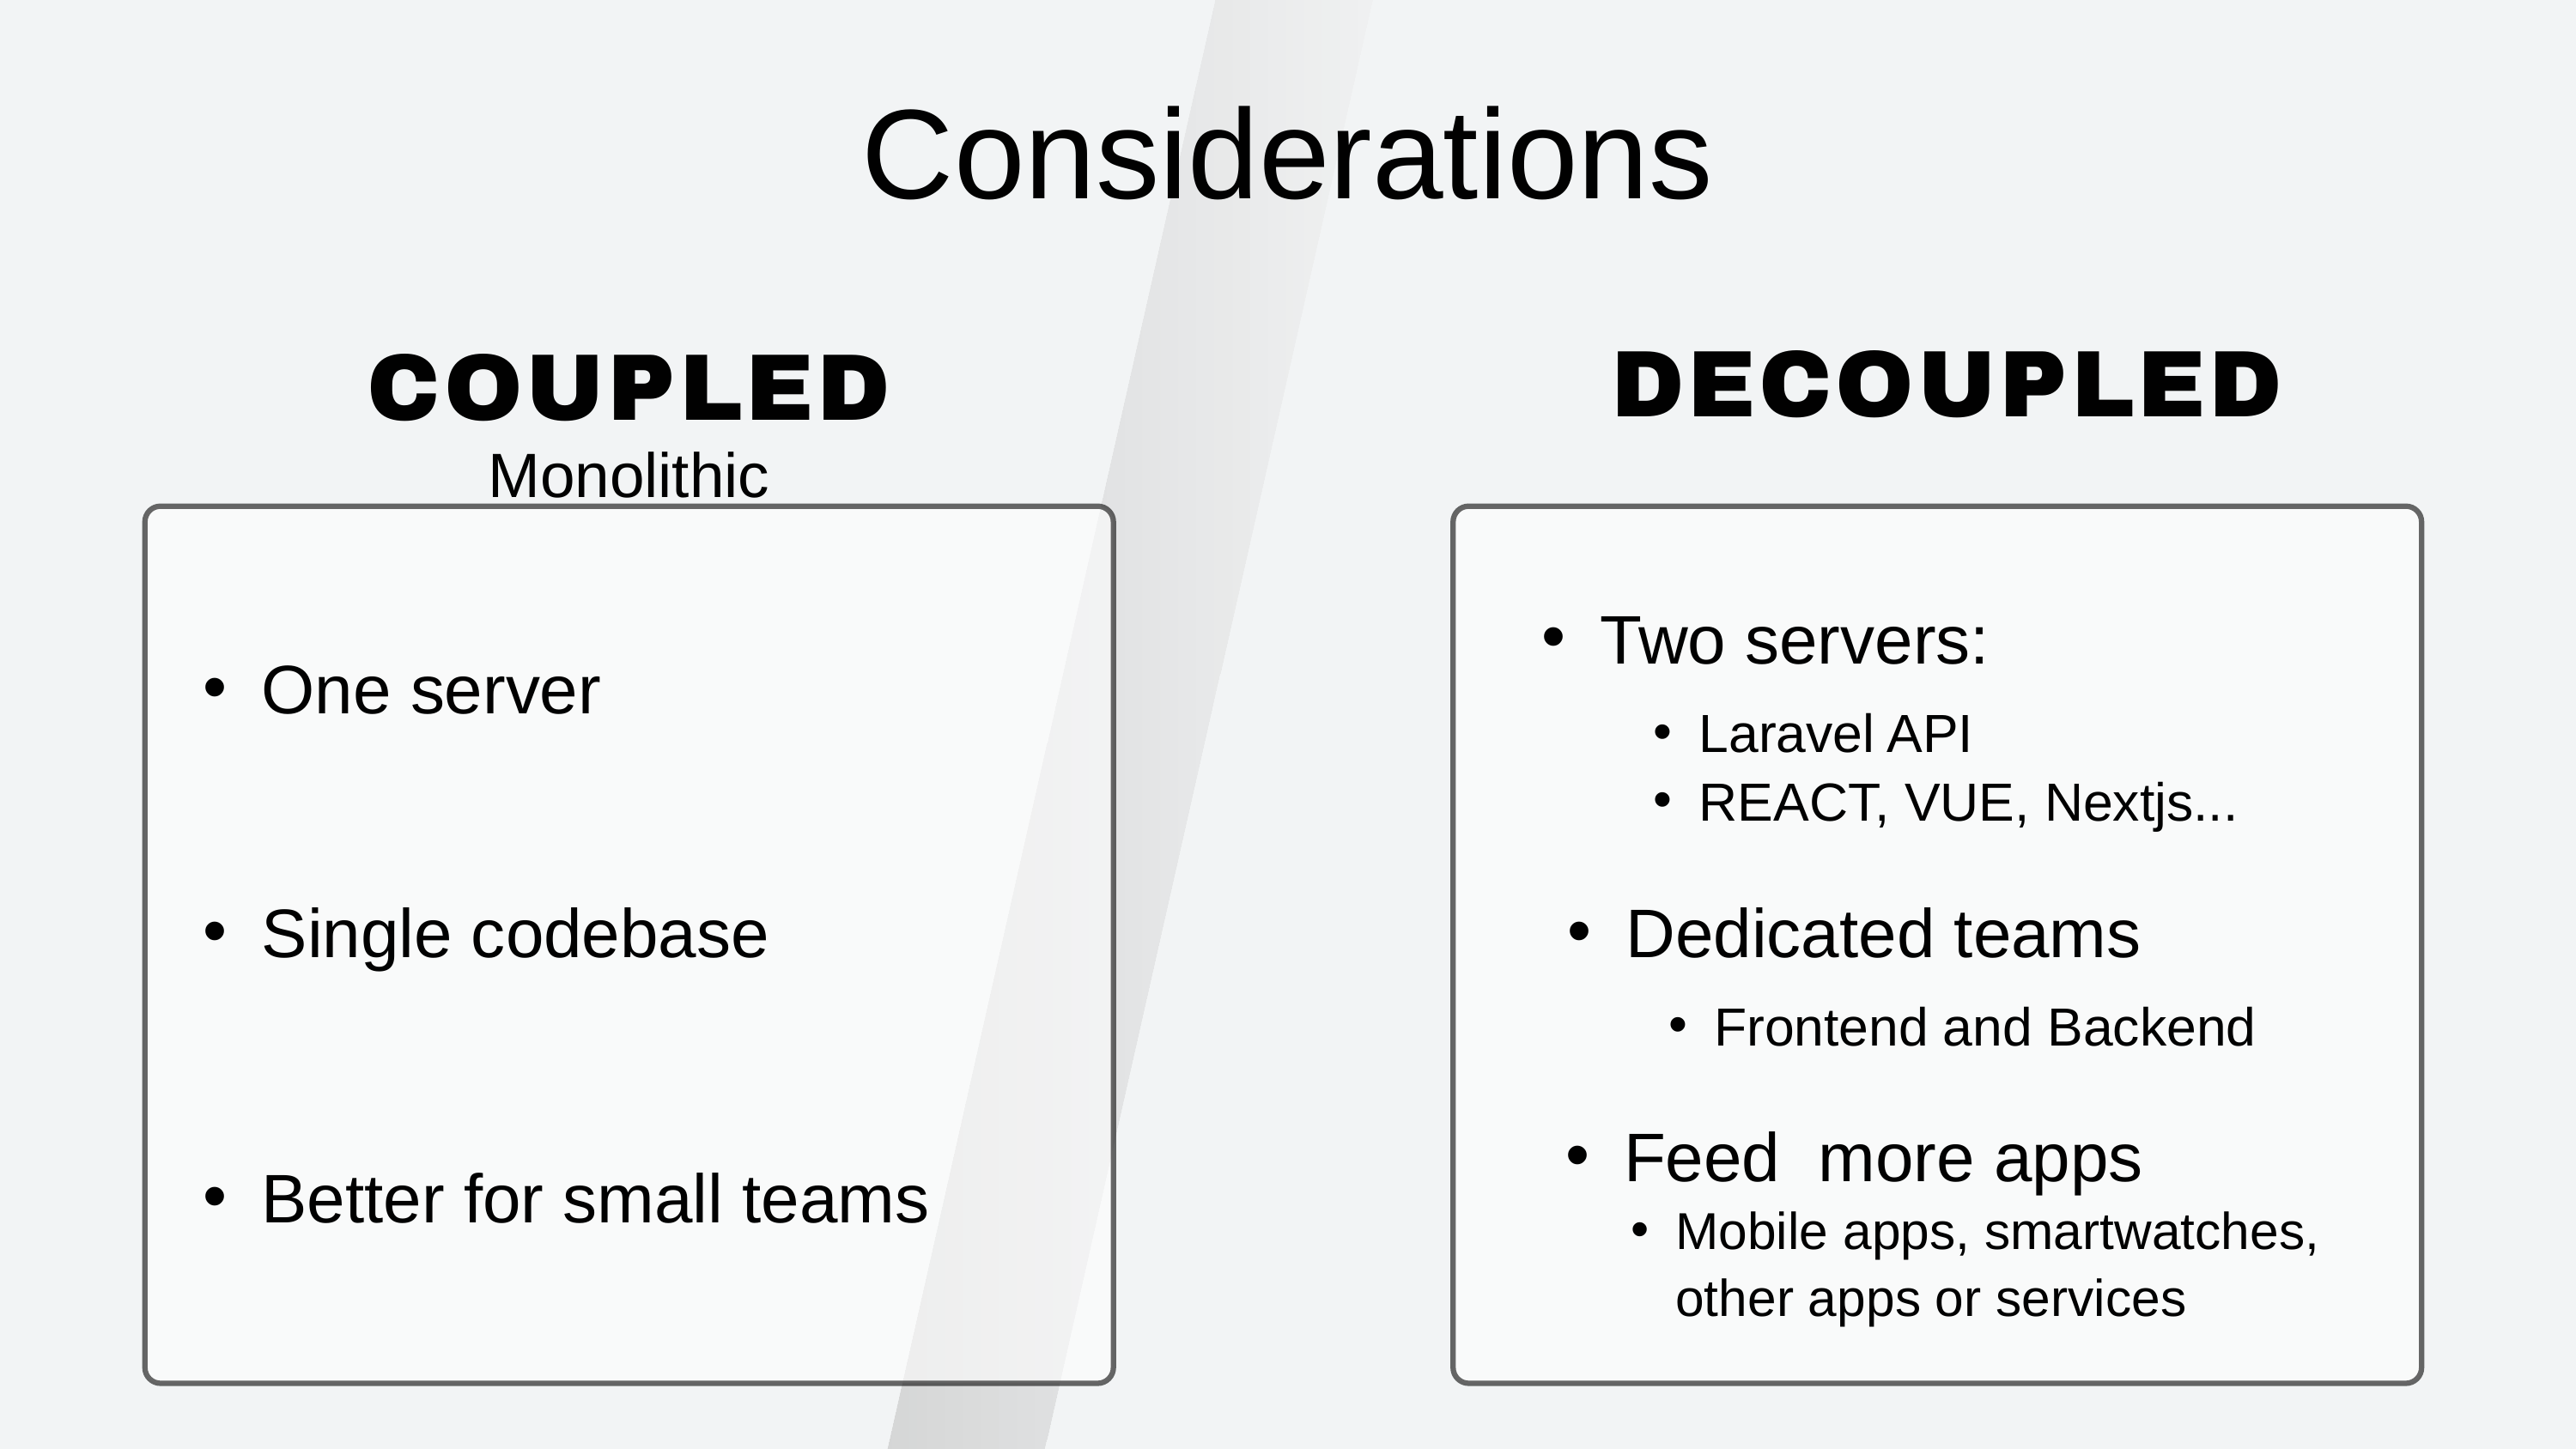

Considerations
DECOUPLED
COUPLED
Monolithic

Two servers:
One server
Laravel API
REACT, VUE, Nextjs...
Single codebase
Dedicated teams
Frontend and Backend
Feed  more apps
Better for small teams
Mobile apps, smartwatches, other apps or services